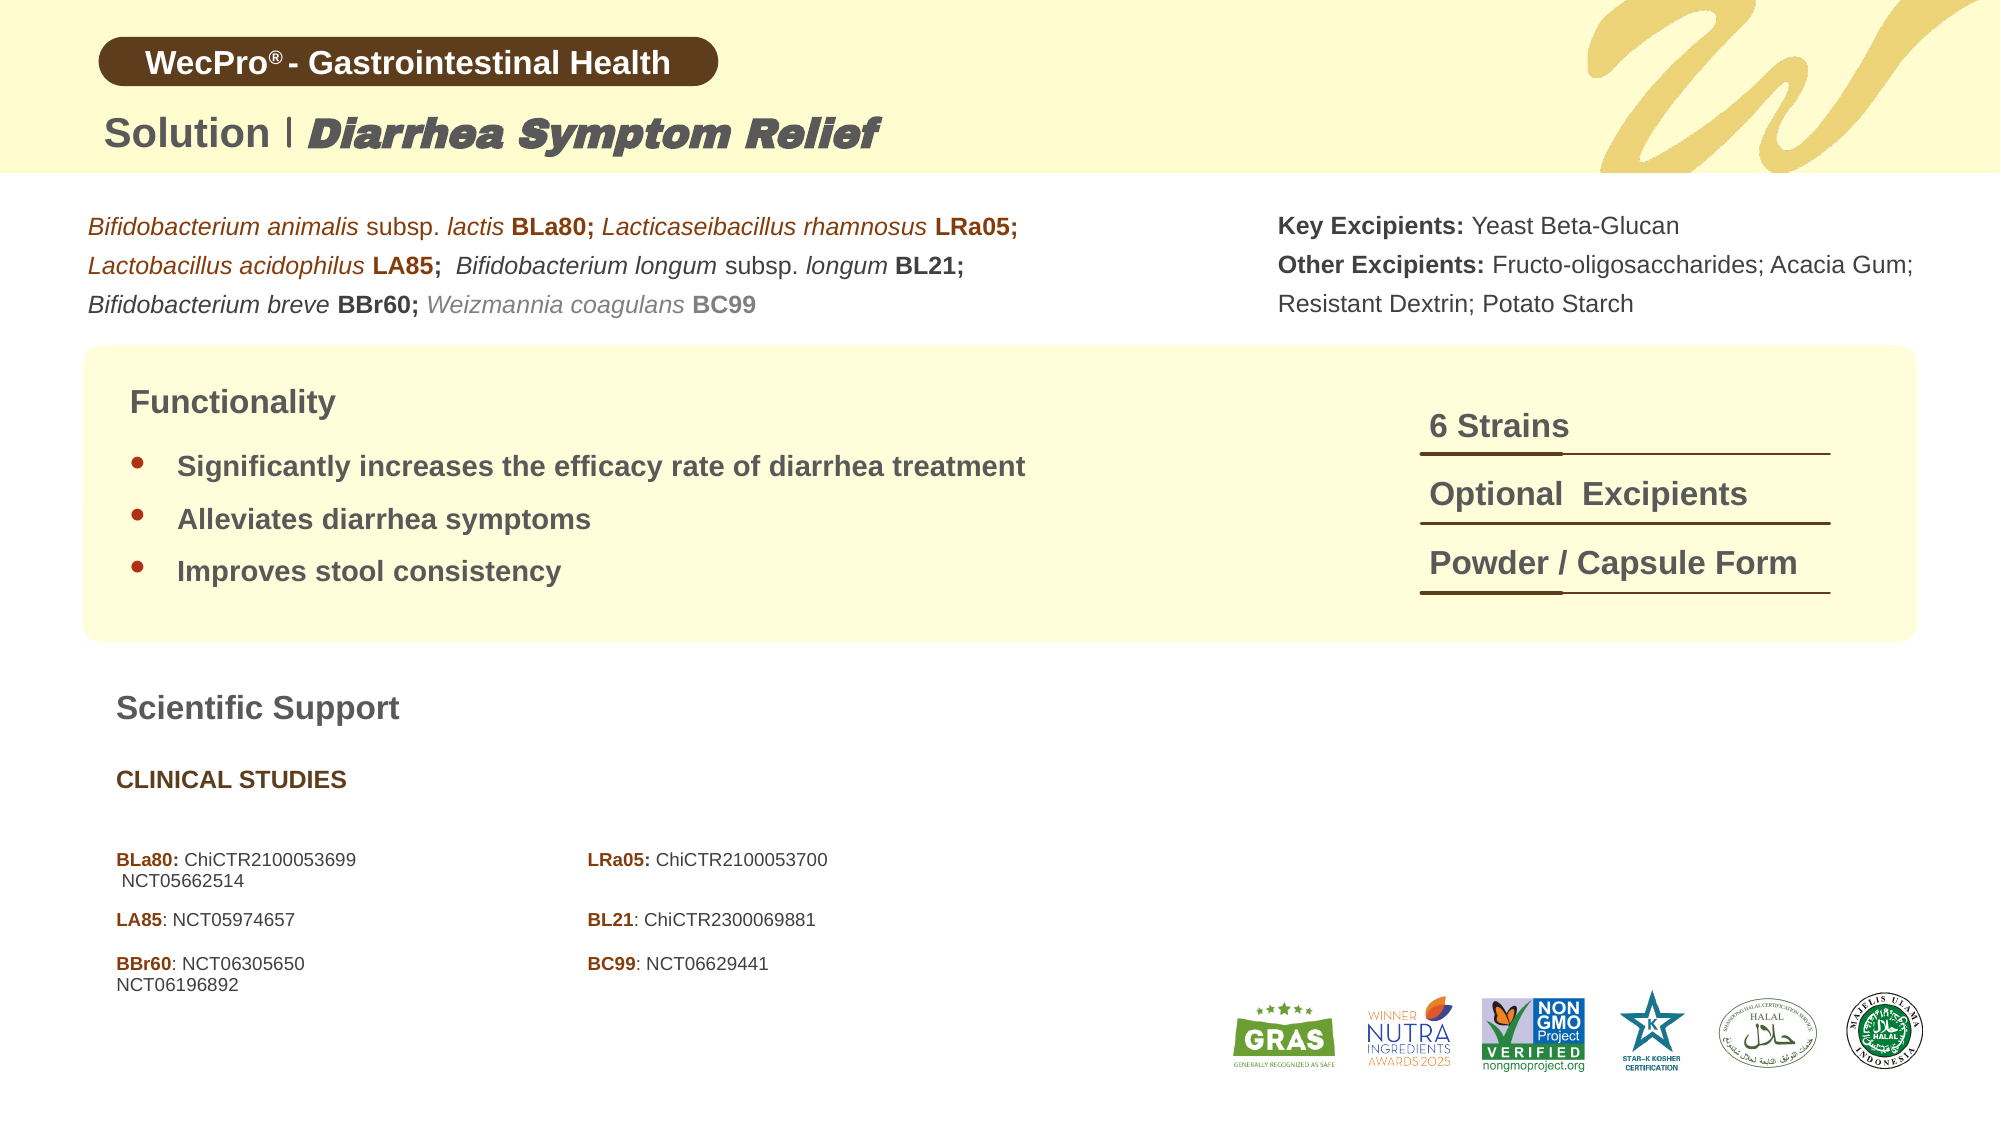

Solution
Diarrhea Symptom Relief
Key Excipients: Yeast Beta-Glucan
Other Excipients: Fructo-oligosaccharides; Acacia Gum;
Resistant Dextrin; Potato Starch

Bifidobacterium animalis subsp. lactis BLa80; Lacticaseibacillus rhamnosus LRa05;
Lactobacillus acidophilus LA85;  Bifidobacterium longum subsp. longum BL21;
Bifidobacterium breve BBr60; Weizmannia coagulans BC99

Functionality
6 Strains
Significantly increases the efficacy rate of diarrhea treatment
Alleviates diarrhea symptoms
Improves stool consistency

Optional  Excipients
Powder / Capsule Form
Scientific Support
CLINICAL STUDIES
| BLa80: ChiCTR2100053699 NCT05662514 | LRa05: ChiCTR2100053700 |
| --- | --- |
| LA85: NCT05974657 | BL21: ChiCTR2300069881 |
| BBr60: NCT06305650 NCT06196892 | BC99: NCT06629441 |
|  |  |